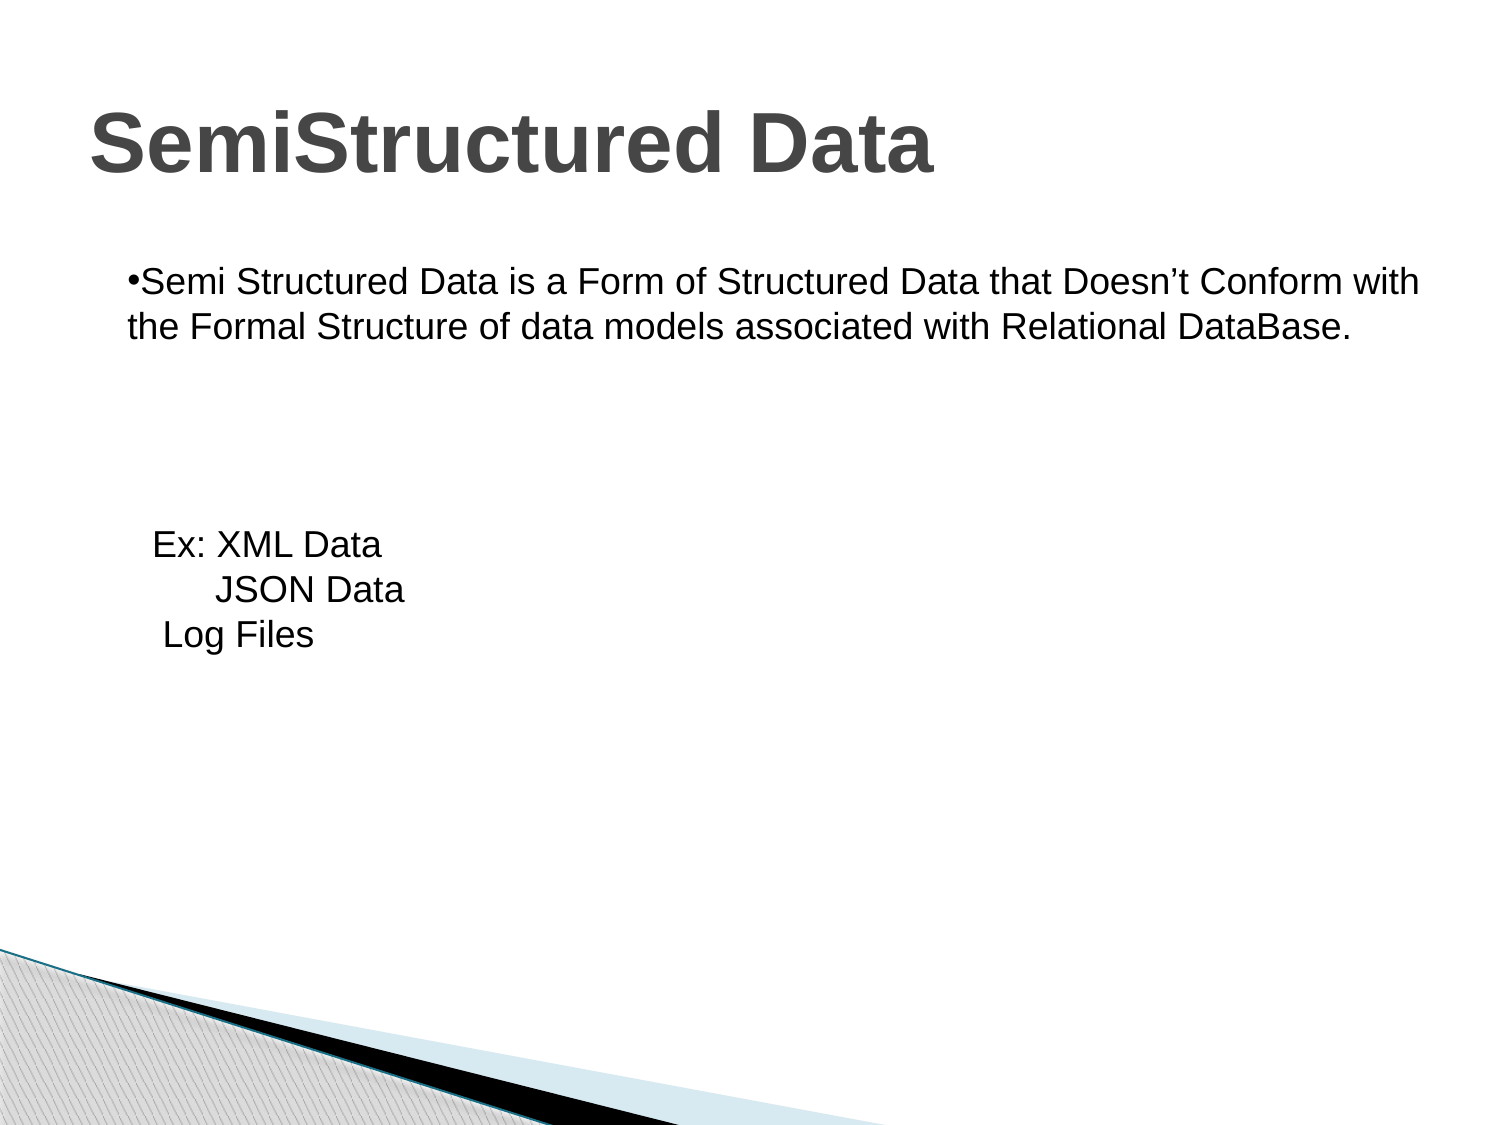

# SemiStructured Data
Semi Structured Data is a Form of Structured Data that Doesn’t Conform with the Formal Structure of data models associated with Relational DataBase.
Ex: XML Data
      JSON Data
 Log Files